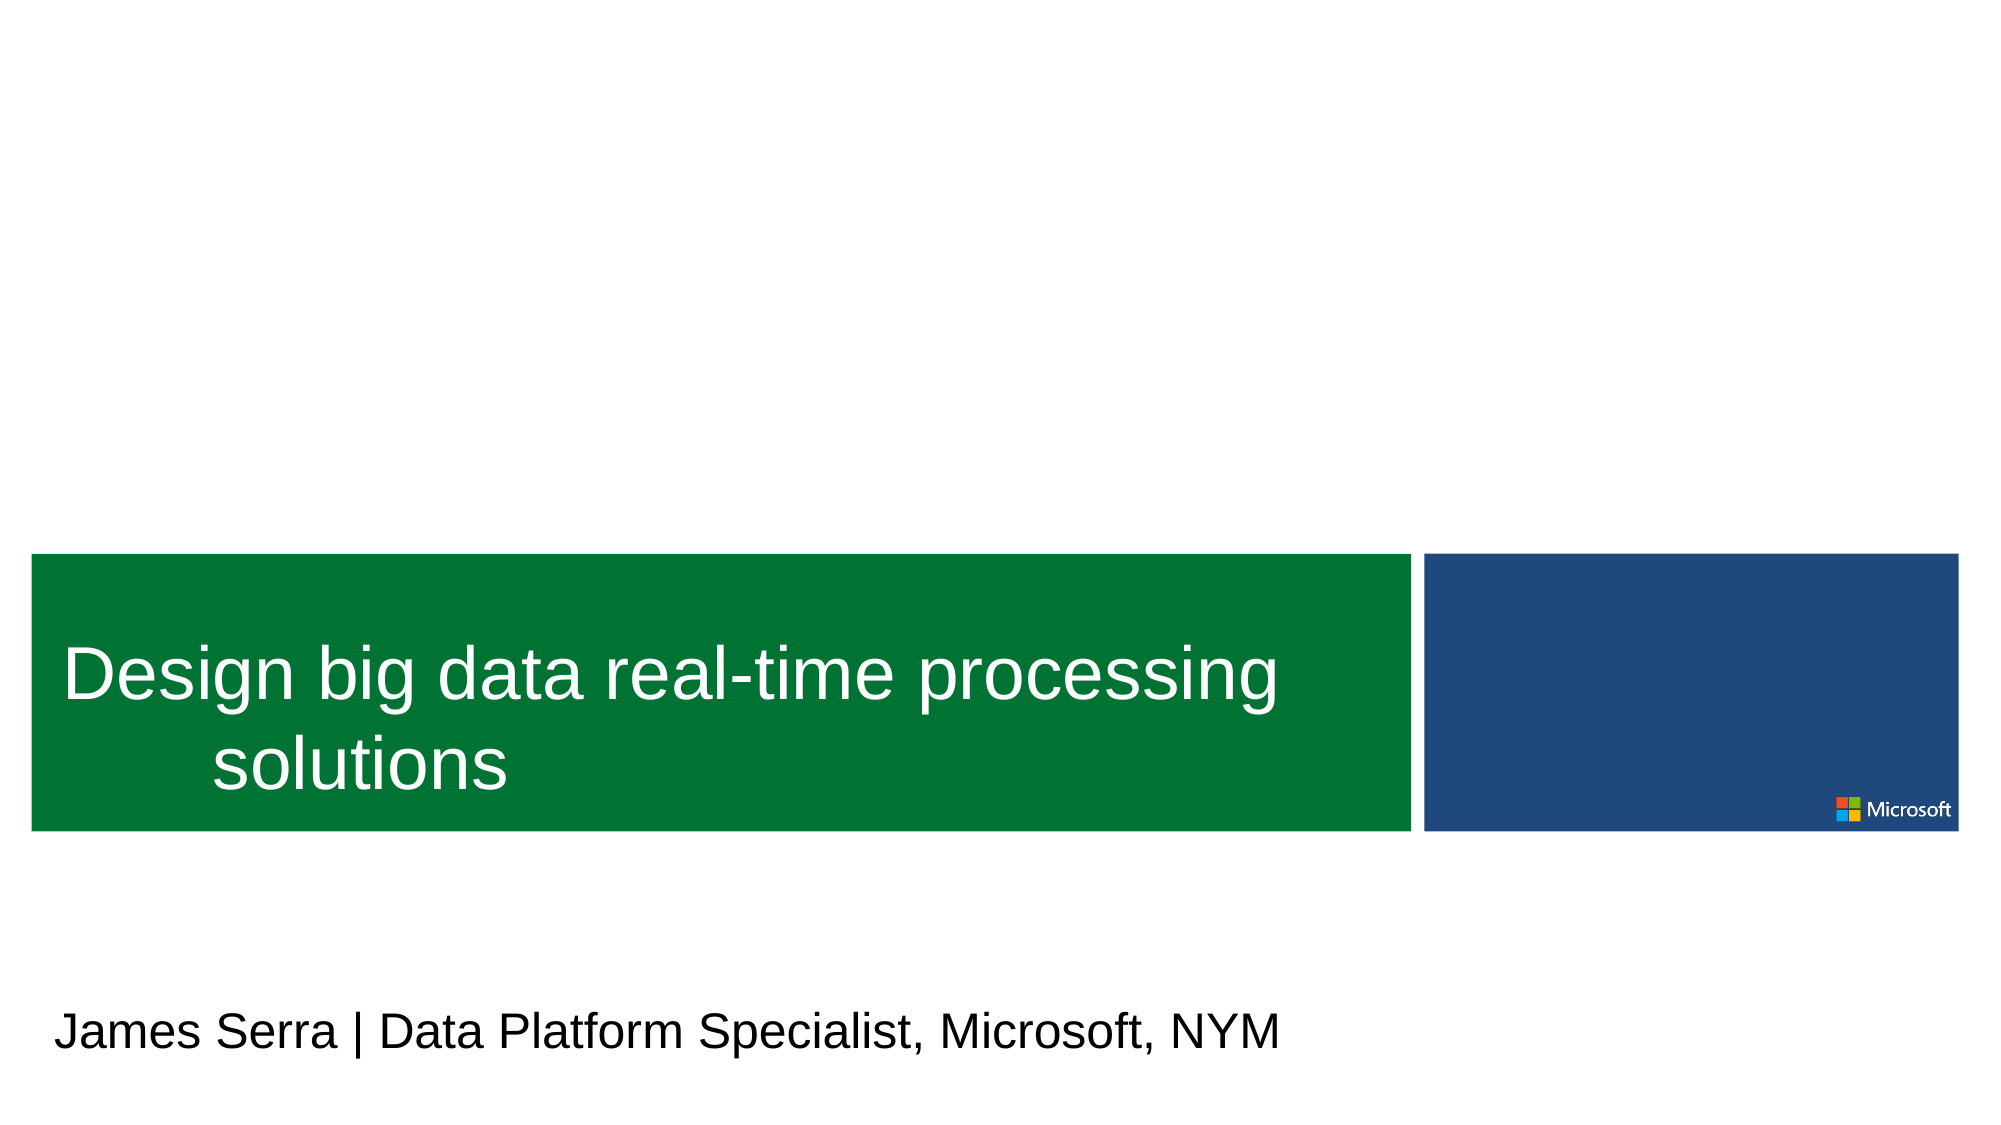

Design big data real-time processing solutions
James Serra | Data Platform Specialist, Microsoft, NYM